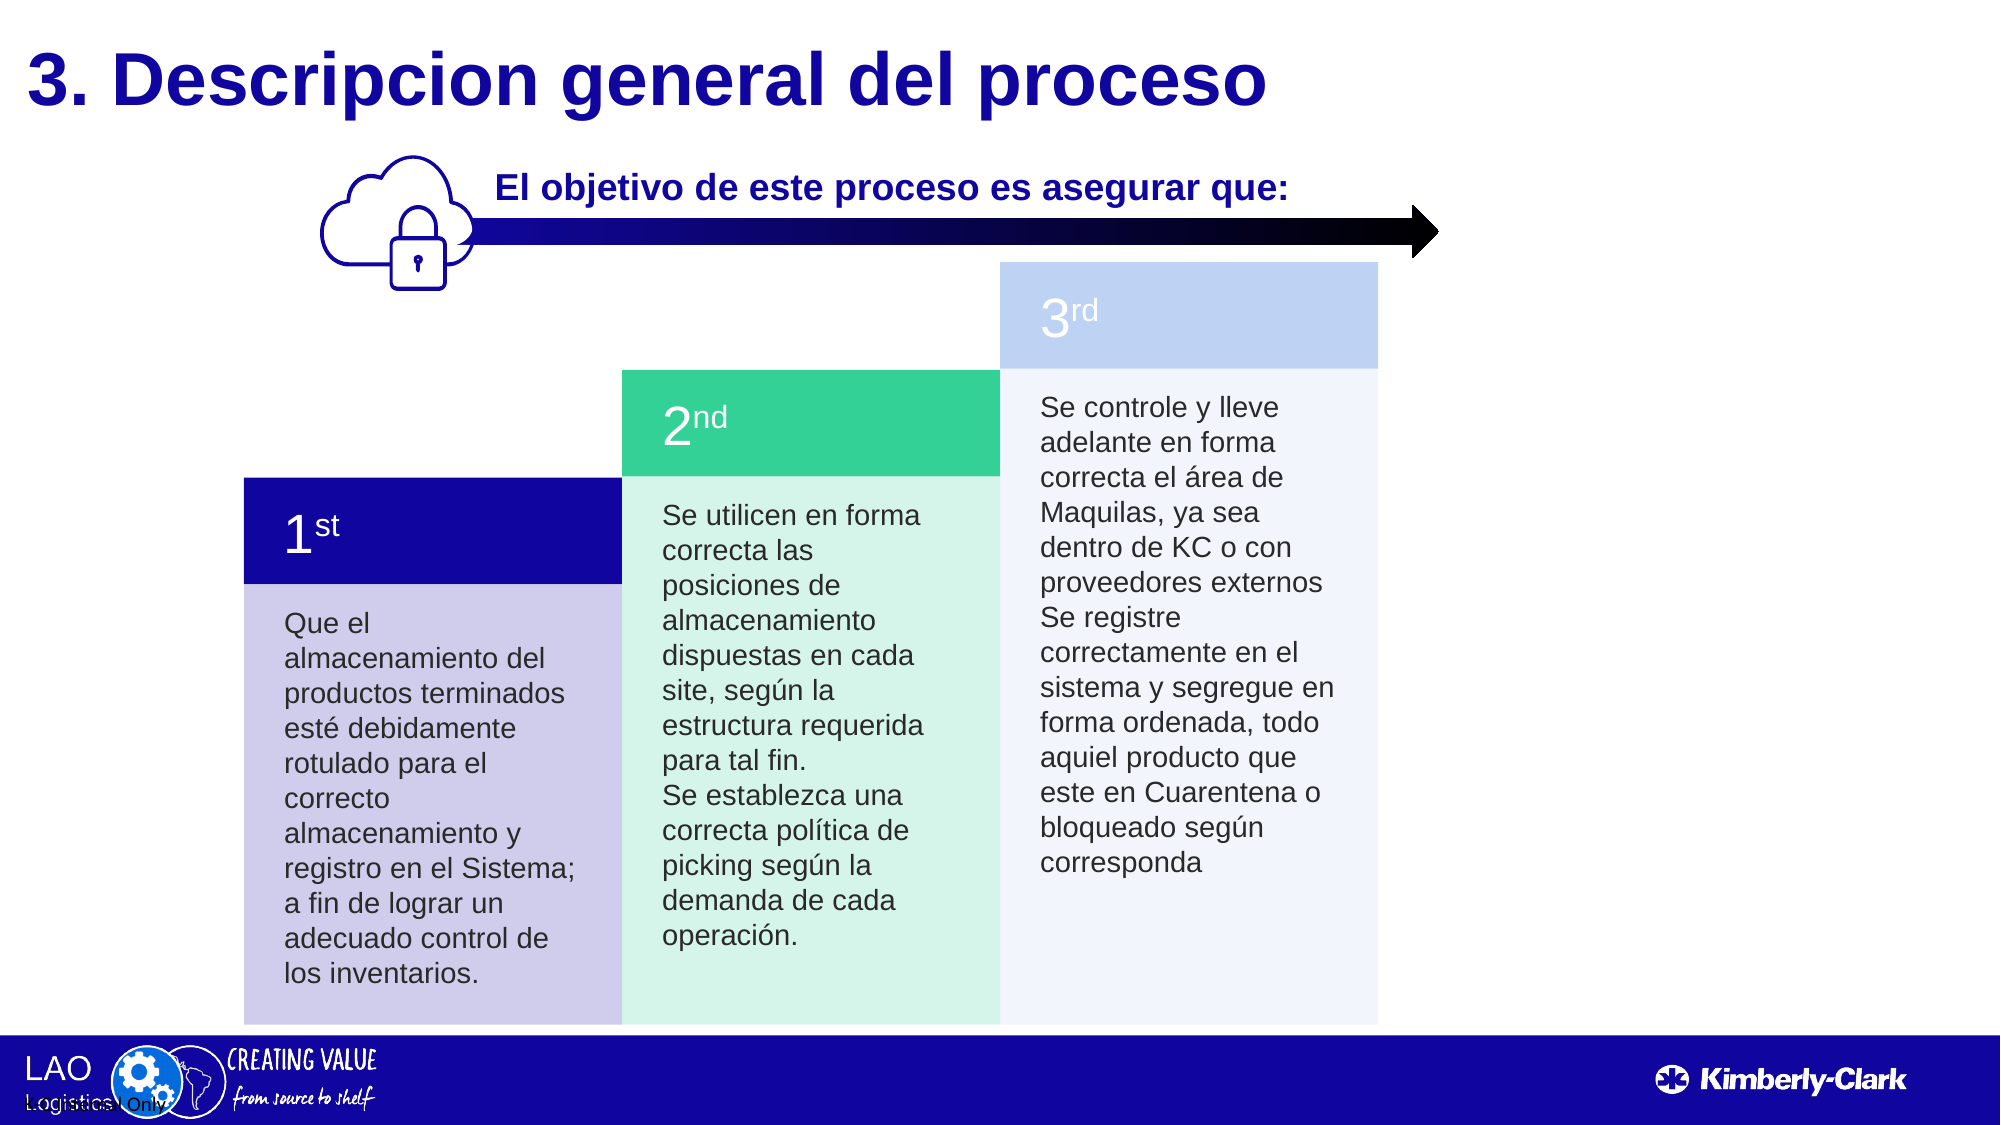

3. Descripcion general del proceso

El objetivo de este proceso es asegurar que:

3rd
Se controle y lleve adelante en forma correcta el área de Maquilas, ya sea dentro de KC o con proveedores externos
Se registre correctamente en el sistema y segregue en forma ordenada, todo aquiel producto que este en Cuarentena o bloqueado según corresponda

2nd
Se utilicen en forma correcta las posiciones de almacenamiento dispuestas en cada site, según la estructura requerida para tal fin.
Se establezca una correcta política de picking según la demanda de cada operación.
1st
Que el almacenamiento del productos terminados esté debidamente rotulado para el correcto almacenamiento y registro en el Sistema; a fin de lograr un adecuado control de los inventarios.